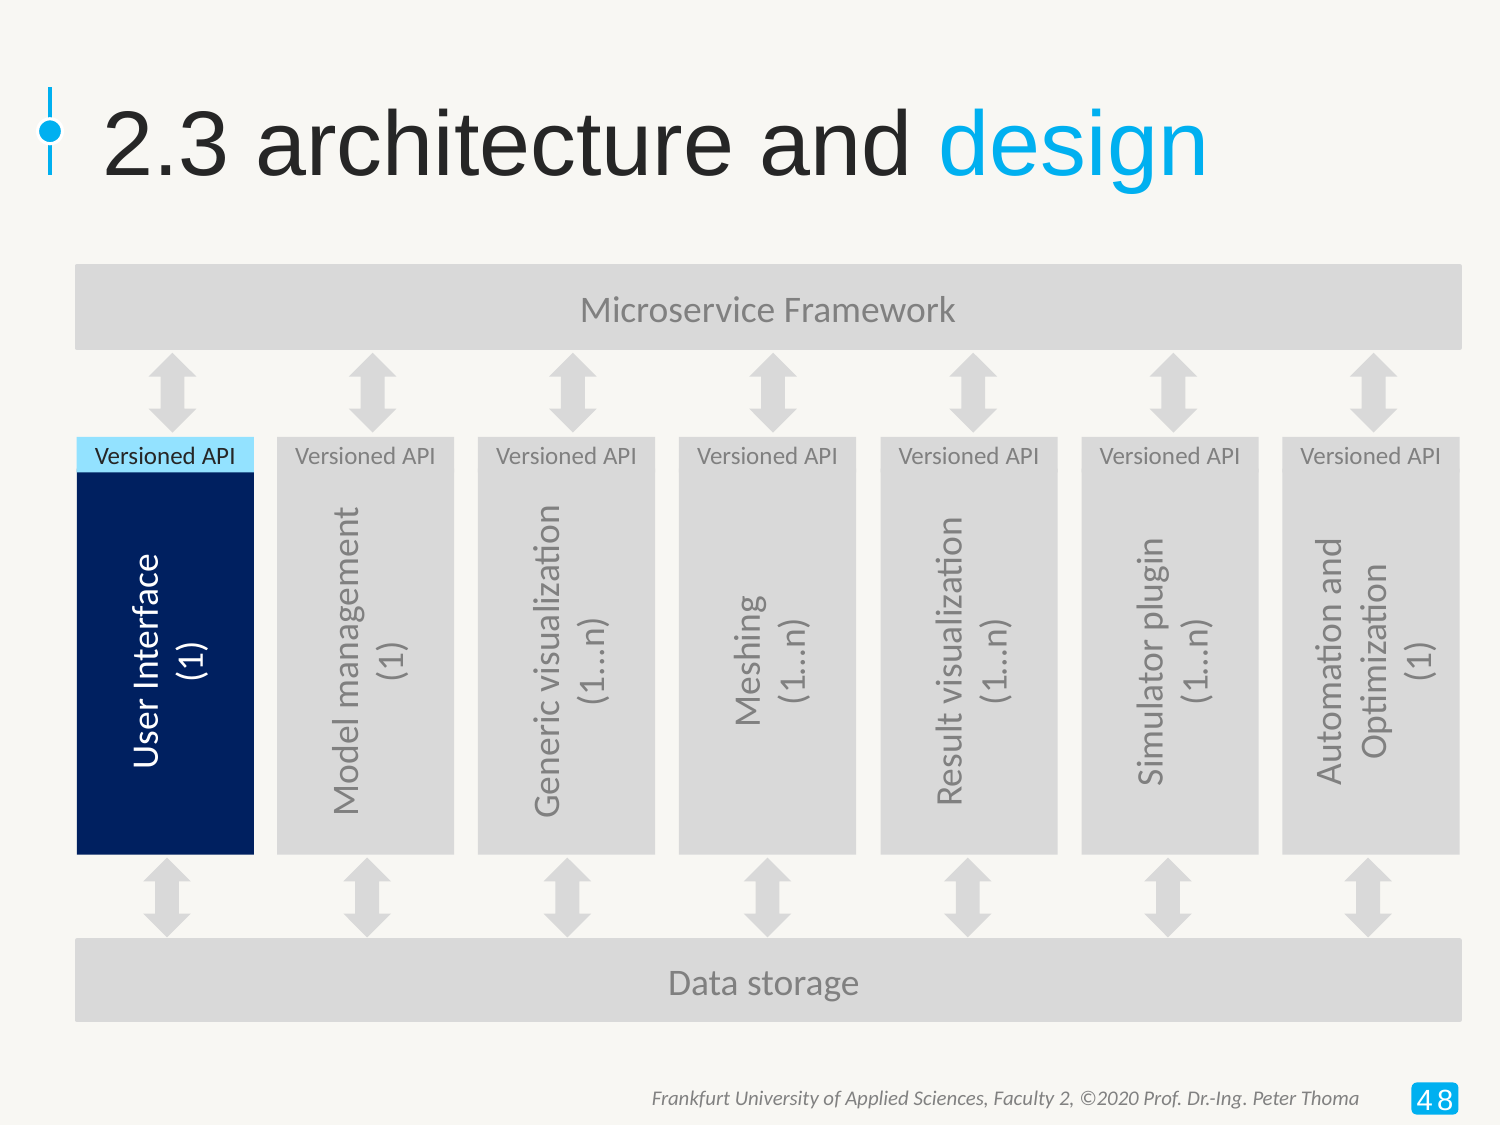

# 2.3 architecture and design
Microservice Framework

Versioned API
Versioned API
Versioned API
Versioned API
Versioned API
Versioned API
Versioned API
User Interface
(1)
Model management
(1)
Generic visualization
(1...n)
Meshing
(1…n)
Result visualization
(1…n)
Simulator plugin
(1…n)
Automation and Optimization
(1)

Data storage